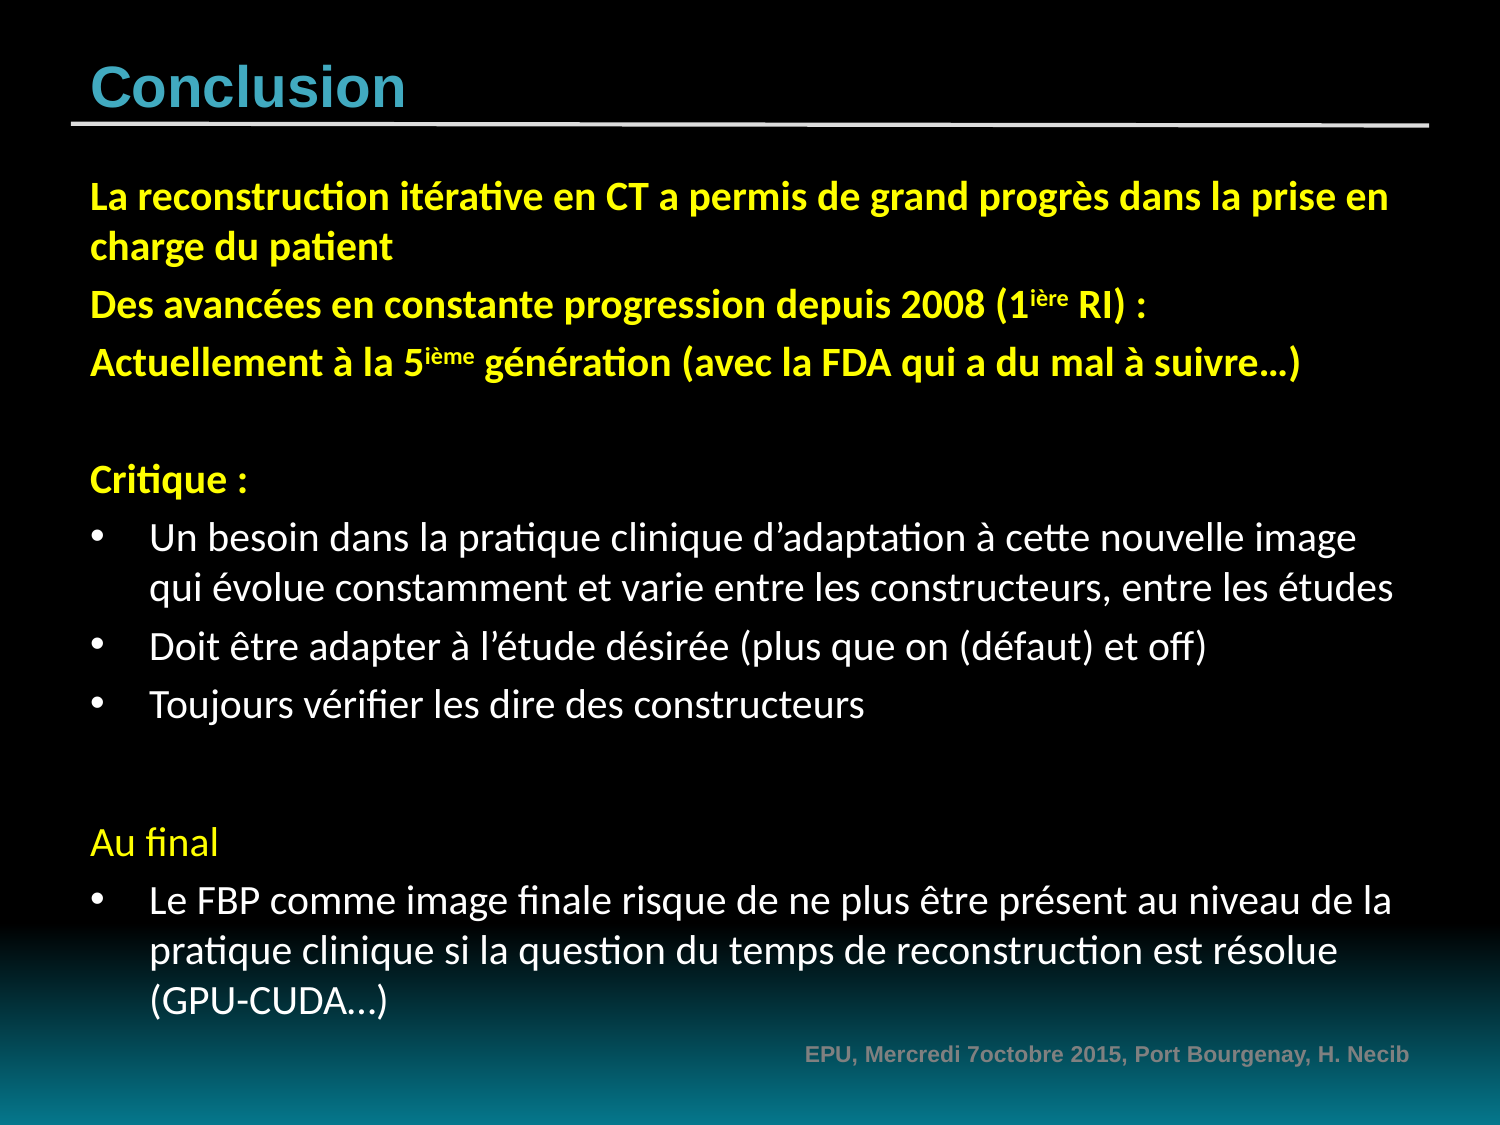

# Conclusion
La reconstruction itérative en CT a permis de grand progrès dans la prise en charge du patient
Des avancées en constante progression depuis 2008 (1ière RI) :
Actuellement à la 5ième génération (avec la FDA qui a du mal à suivre…)

Critique :
Un besoin dans la pratique clinique d’adaptation à cette nouvelle image qui évolue constamment et varie entre les constructeurs, entre les études
Doit être adapter à l’étude désirée (plus que on (défaut) et off)
Toujours vérifier les dire des constructeurs

Au final
Le FBP comme image finale risque de ne plus être présent au niveau de la pratique clinique si la question du temps de reconstruction est résolue (GPU-CUDA…)